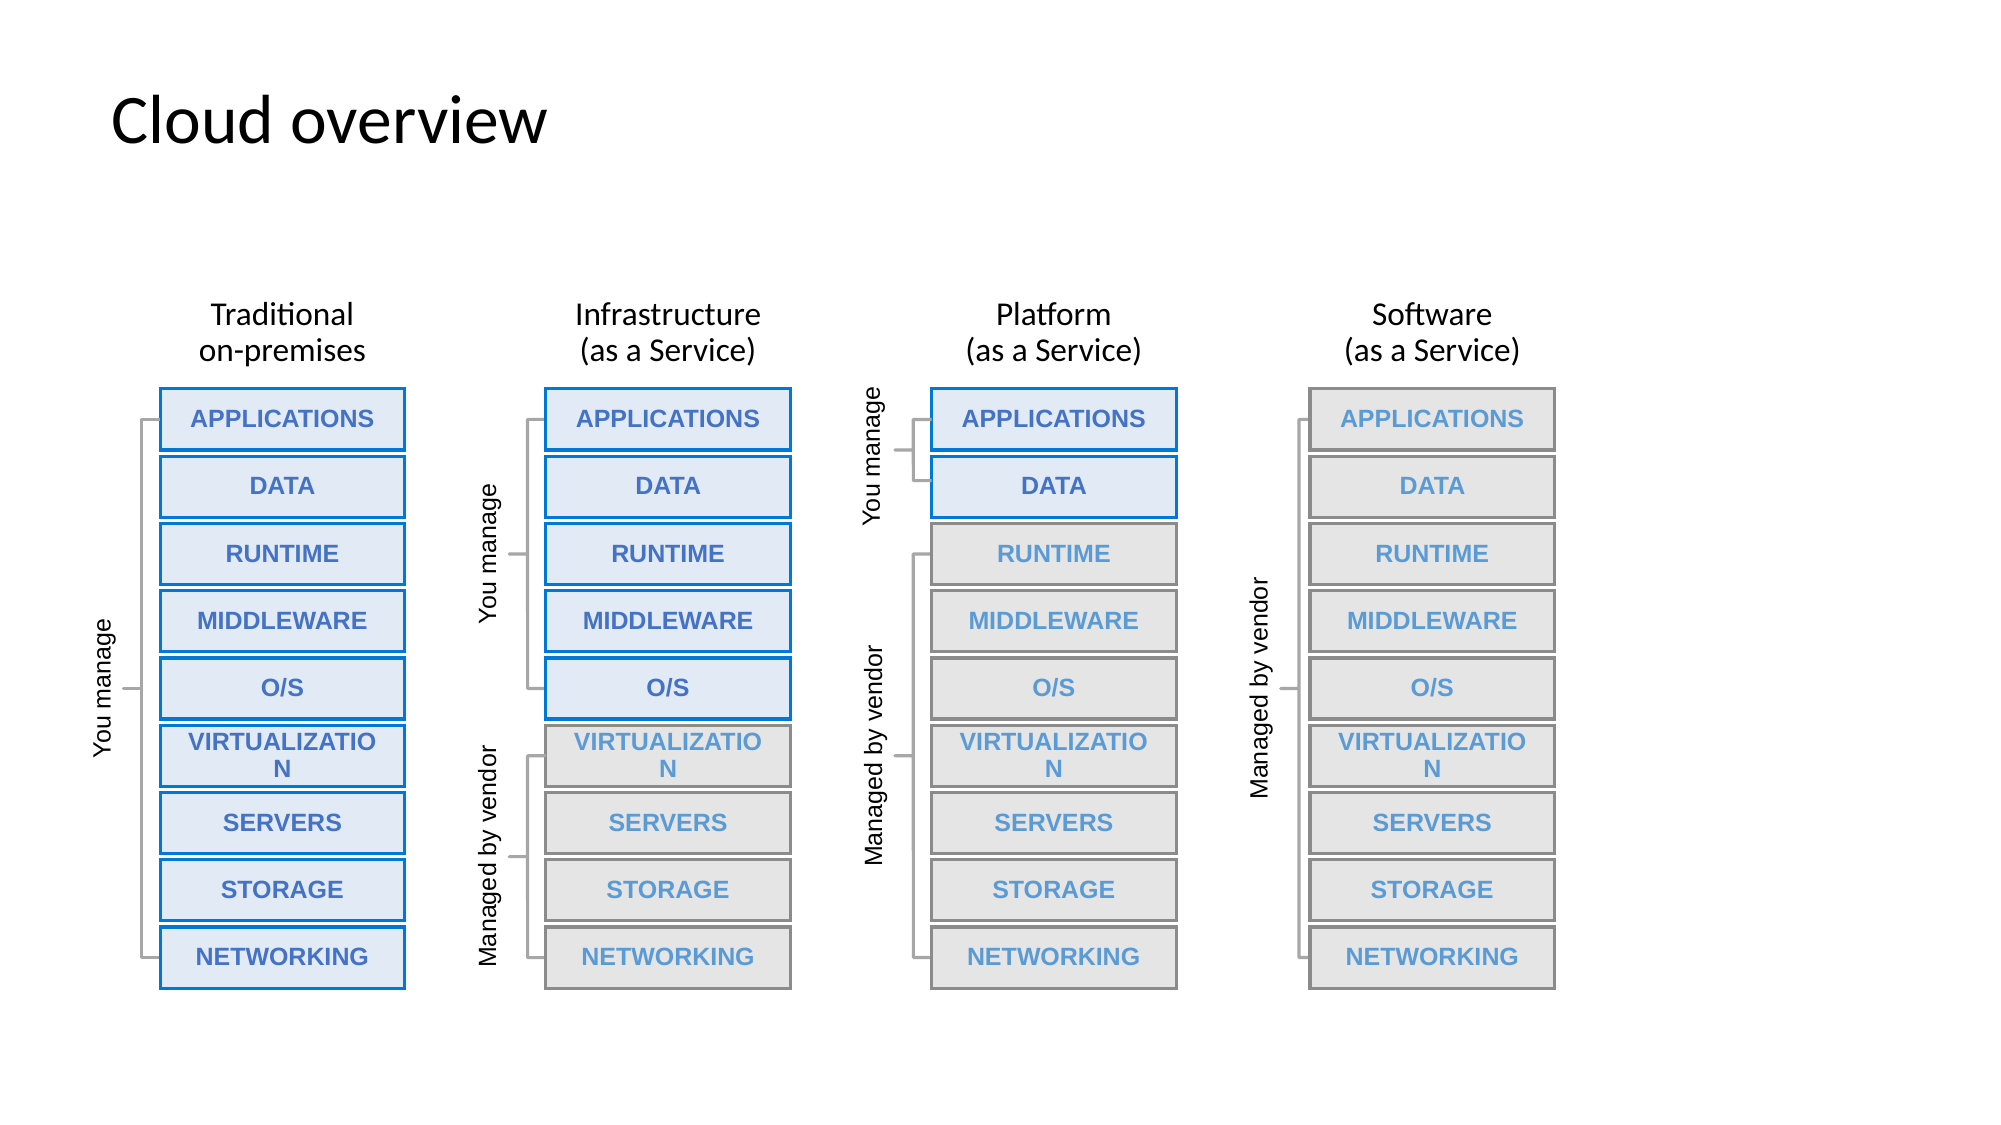

# Cloud overview
Traditional
on-premises
Applications

Data
Runtime
Middleware
O/S
You manage
Virtualization
Servers
Storage
Networking
Infrastructure
(as a Service)
Applications

Data
Runtime
You manage
Middleware
O/S
Virtualization

Servers
Managed by vendor
Storage
Networking
Platform
(as a Service)
Applications

You manage
Data
Runtime

Middleware
O/S
Virtualization
Managed by vendor
Servers
Storage
Networking
Software
(as a Service)
Applications

Data
Runtime
Middleware
O/S
Managed by vendor
Virtualization
Servers
Storage
Networking